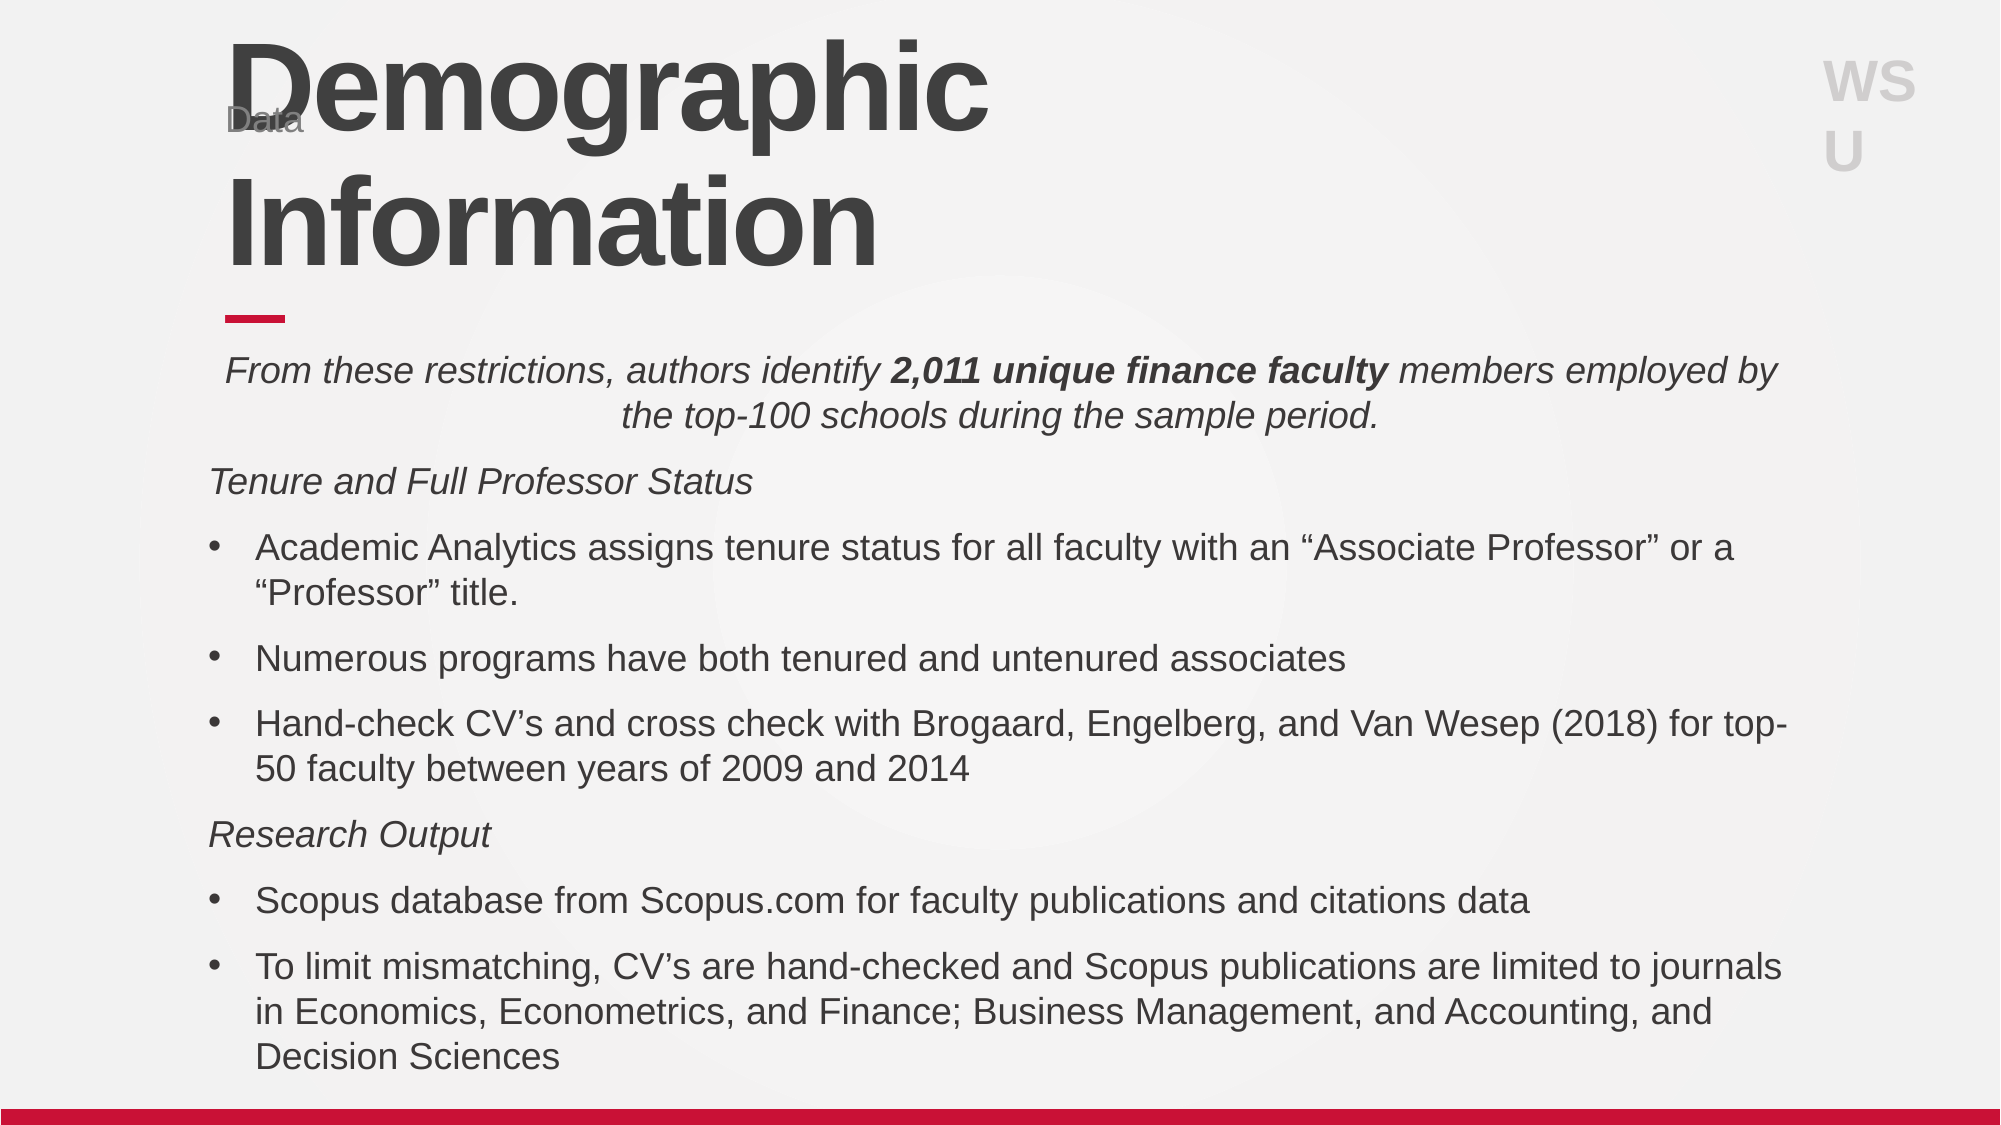

WSU
Data
# Demographic Information

From these restrictions, authors identify 2,011 unique finance faculty members employed by the top-100 schools during the sample period.
Tenure and Full Professor Status
Academic Analytics assigns tenure status for all faculty with an “Associate Professor” or a “Professor” title.
Numerous programs have both tenured and untenured associates
Hand-check CV’s and cross check with Brogaard, Engelberg, and Van Wesep (2018) for top-50 faculty between years of 2009 and 2014
Research Output
Scopus database from Scopus.com for faculty publications and citations data
To limit mismatching, CV’s are hand-checked and Scopus publications are limited to journals in Economics, Econometrics, and Finance; Business Management, and Accounting, and Decision Sciences